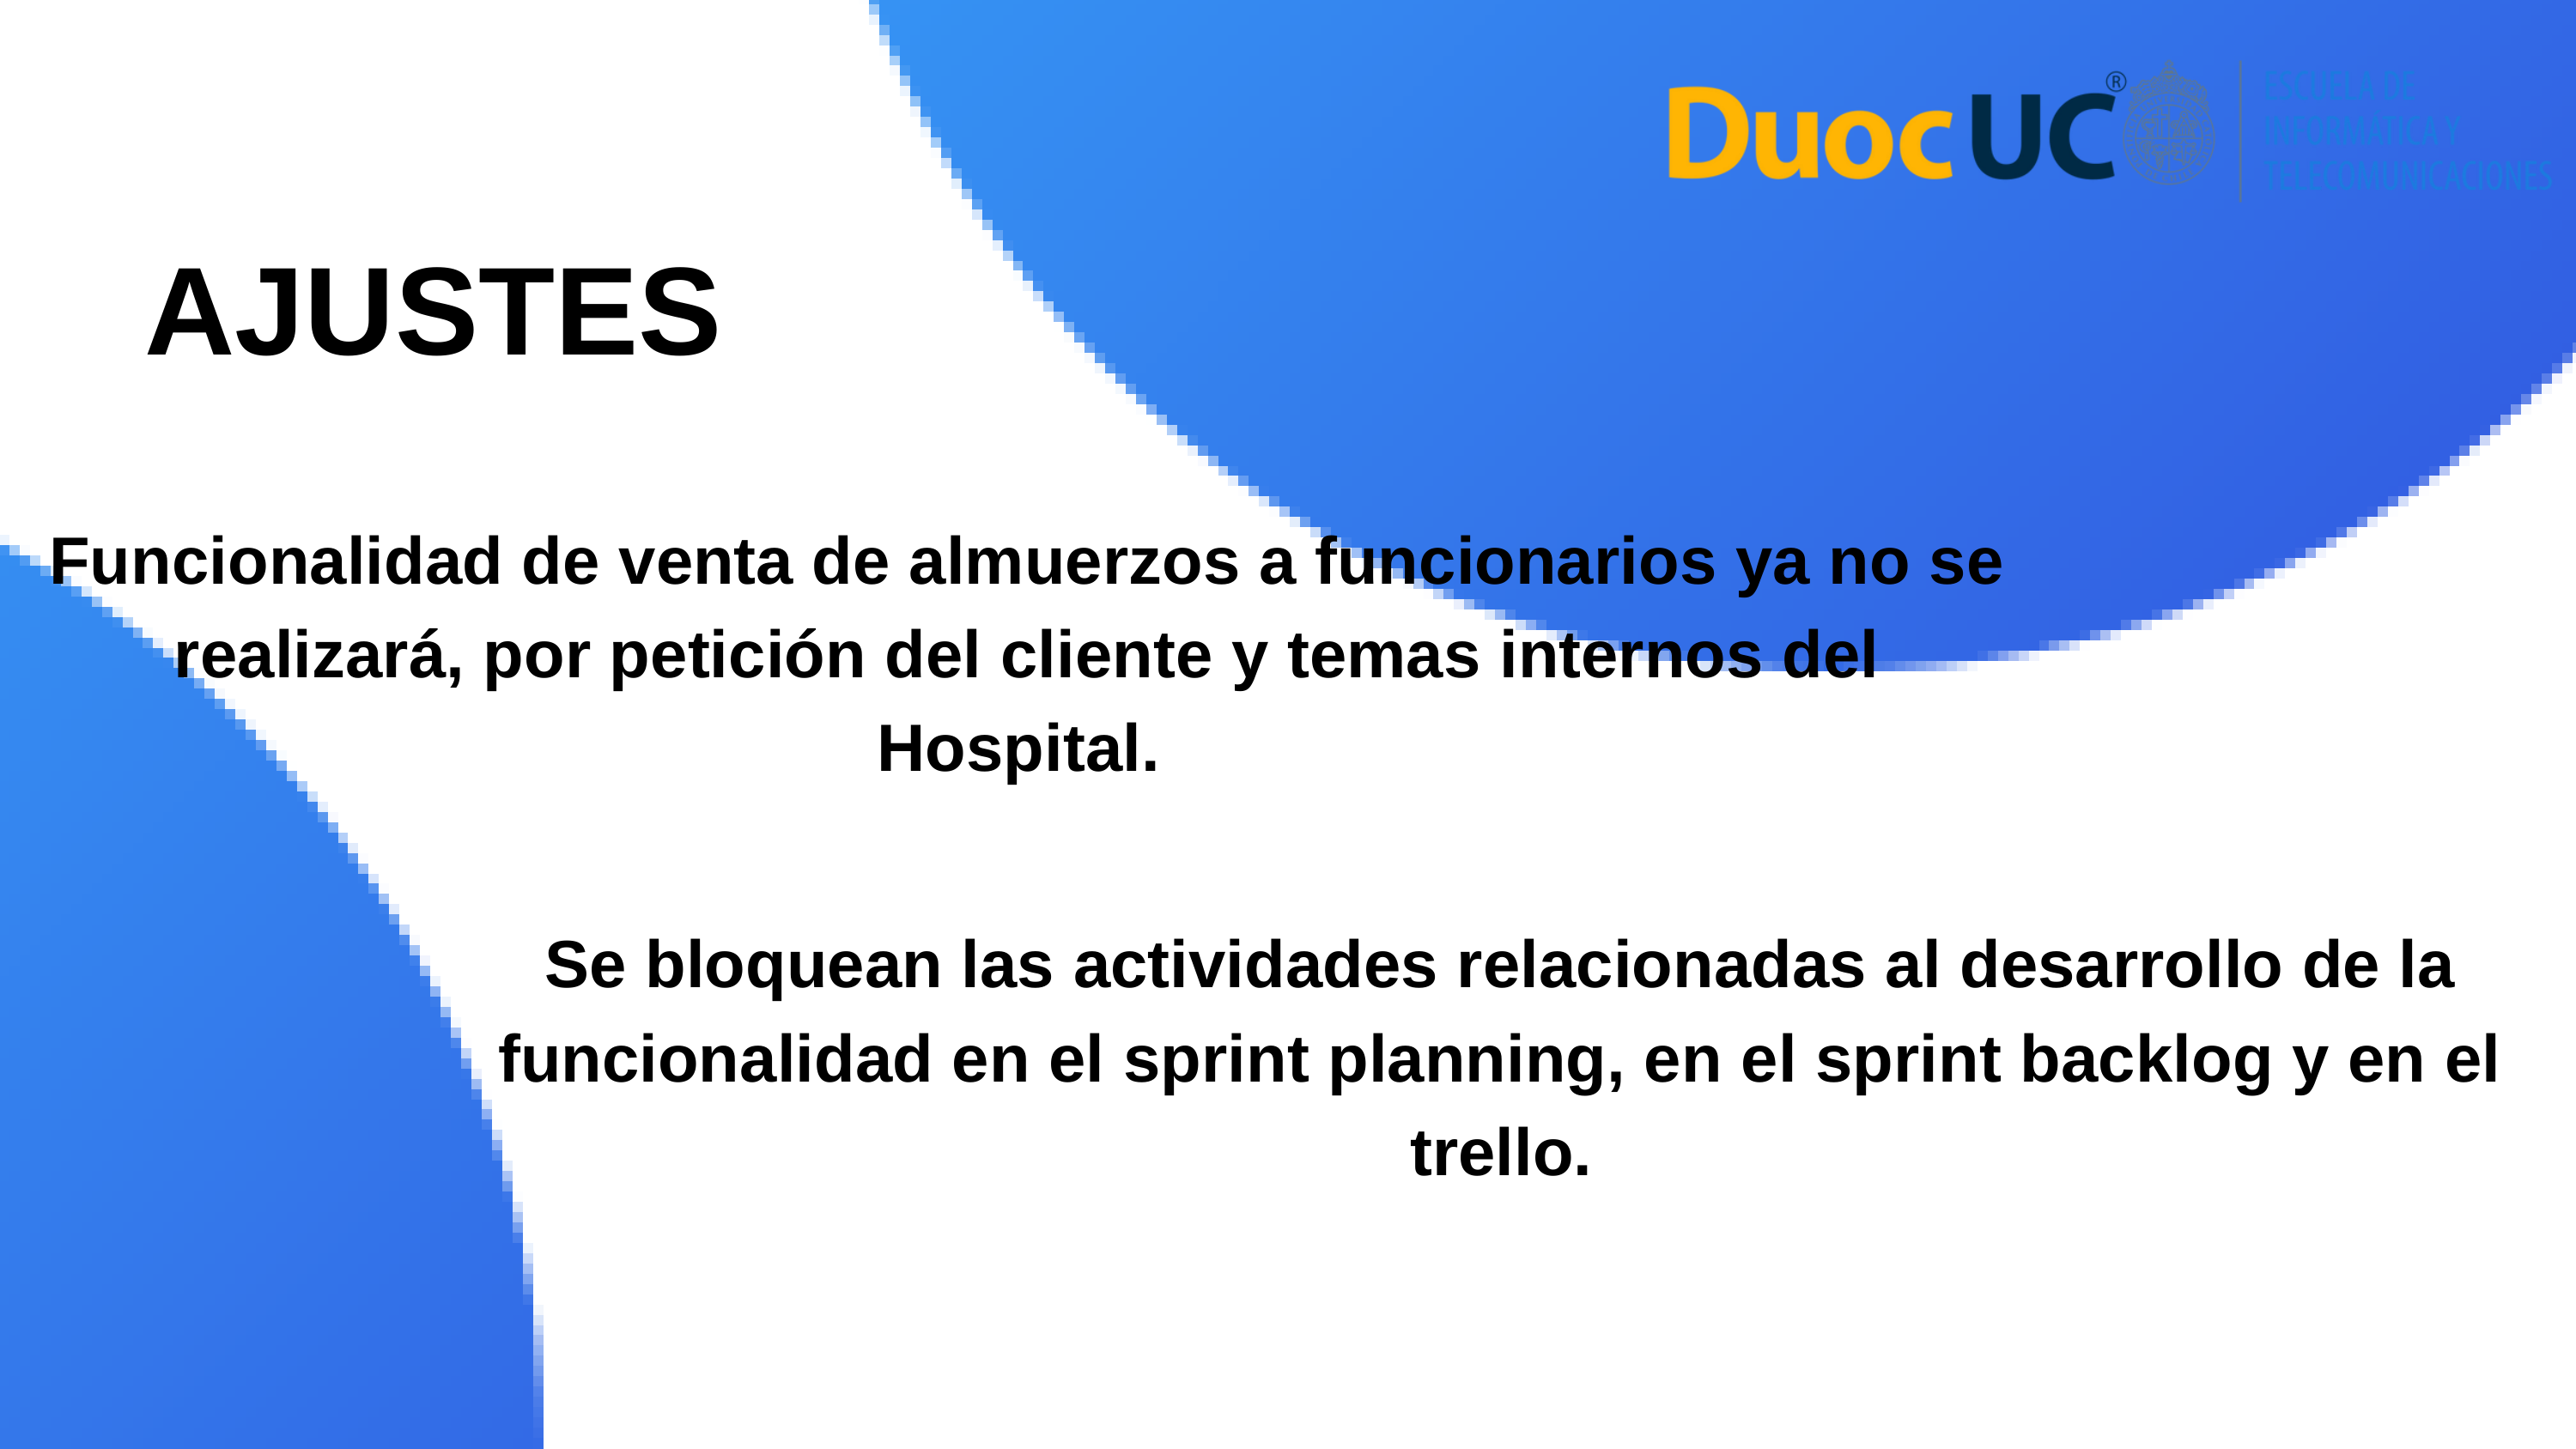

AJUSTES

Funcionalidad de venta de almuerzos a funcionarios ya no se realizará, por petición del cliente y temas internos del Hospital.
Se bloquean las actividades relacionadas al desarrollo de la funcionalidad en el sprint planning, en el sprint backlog y en el trello.